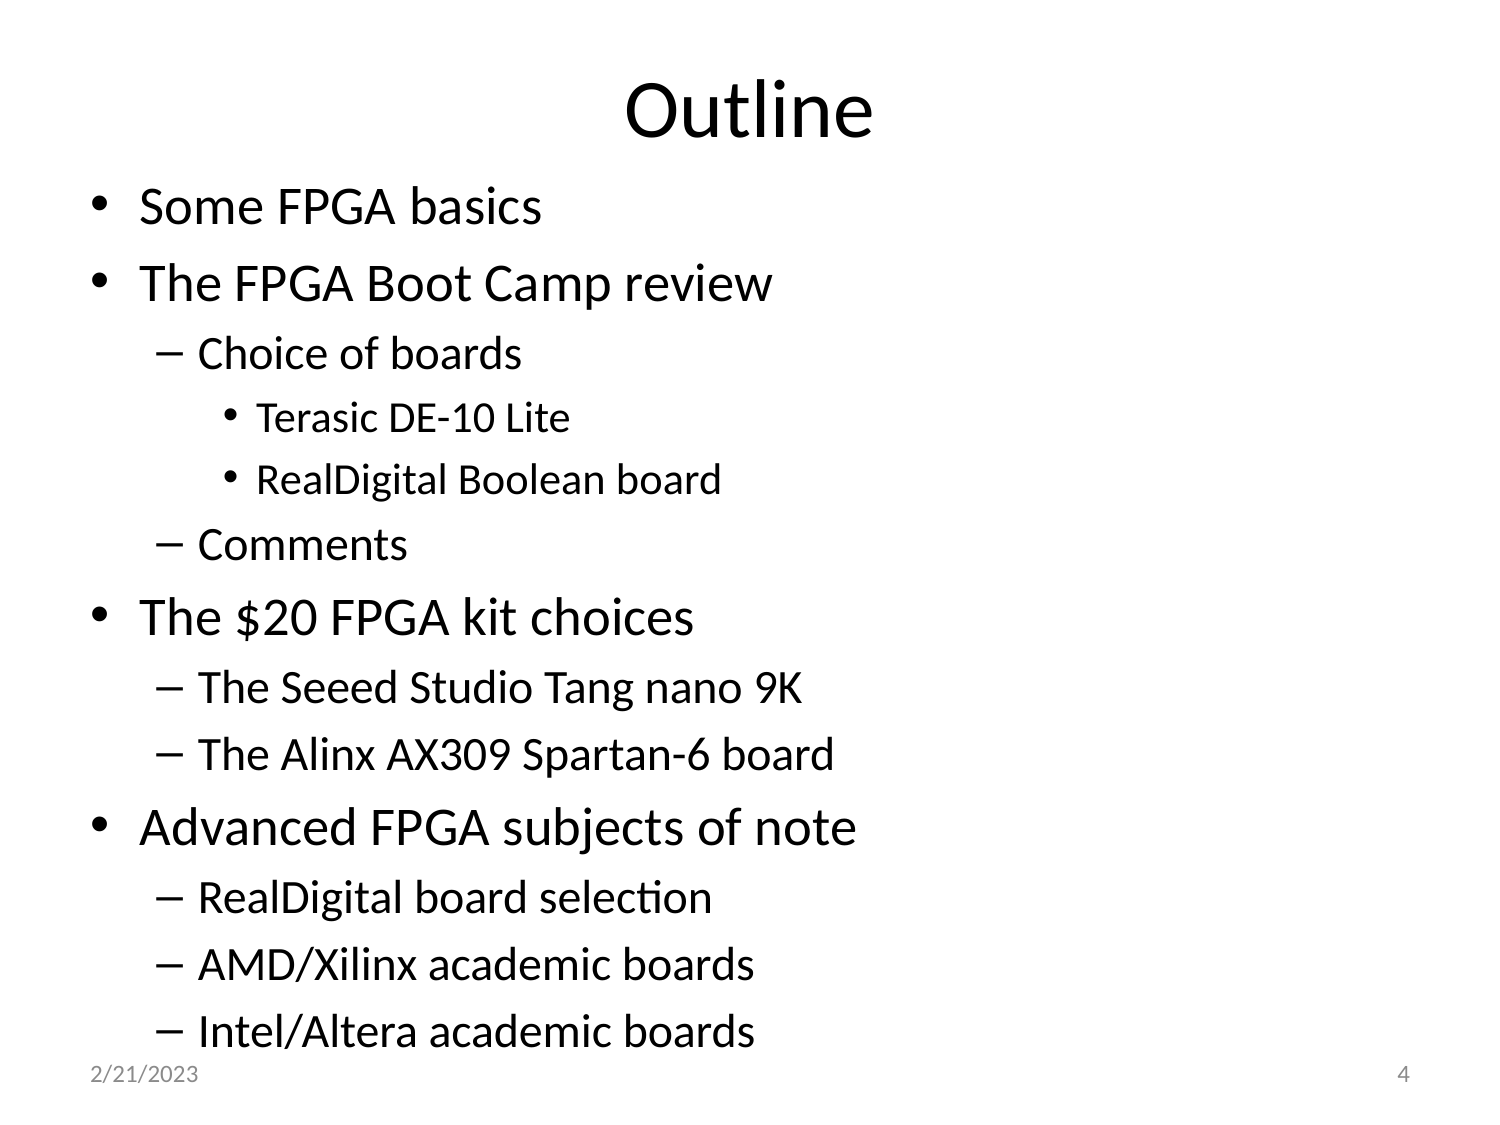

# Outline
Some FPGA basics
The FPGA Boot Camp review
Choice of boards
Terasic DE-10 Lite
RealDigital Boolean board
Comments
The $20 FPGA kit choices
The Seeed Studio Tang nano 9K
The Alinx AX309 Spartan-6 board
Advanced FPGA subjects of note
RealDigital board selection
AMD/Xilinx academic boards
Intel/Altera academic boards
2/21/2023
4